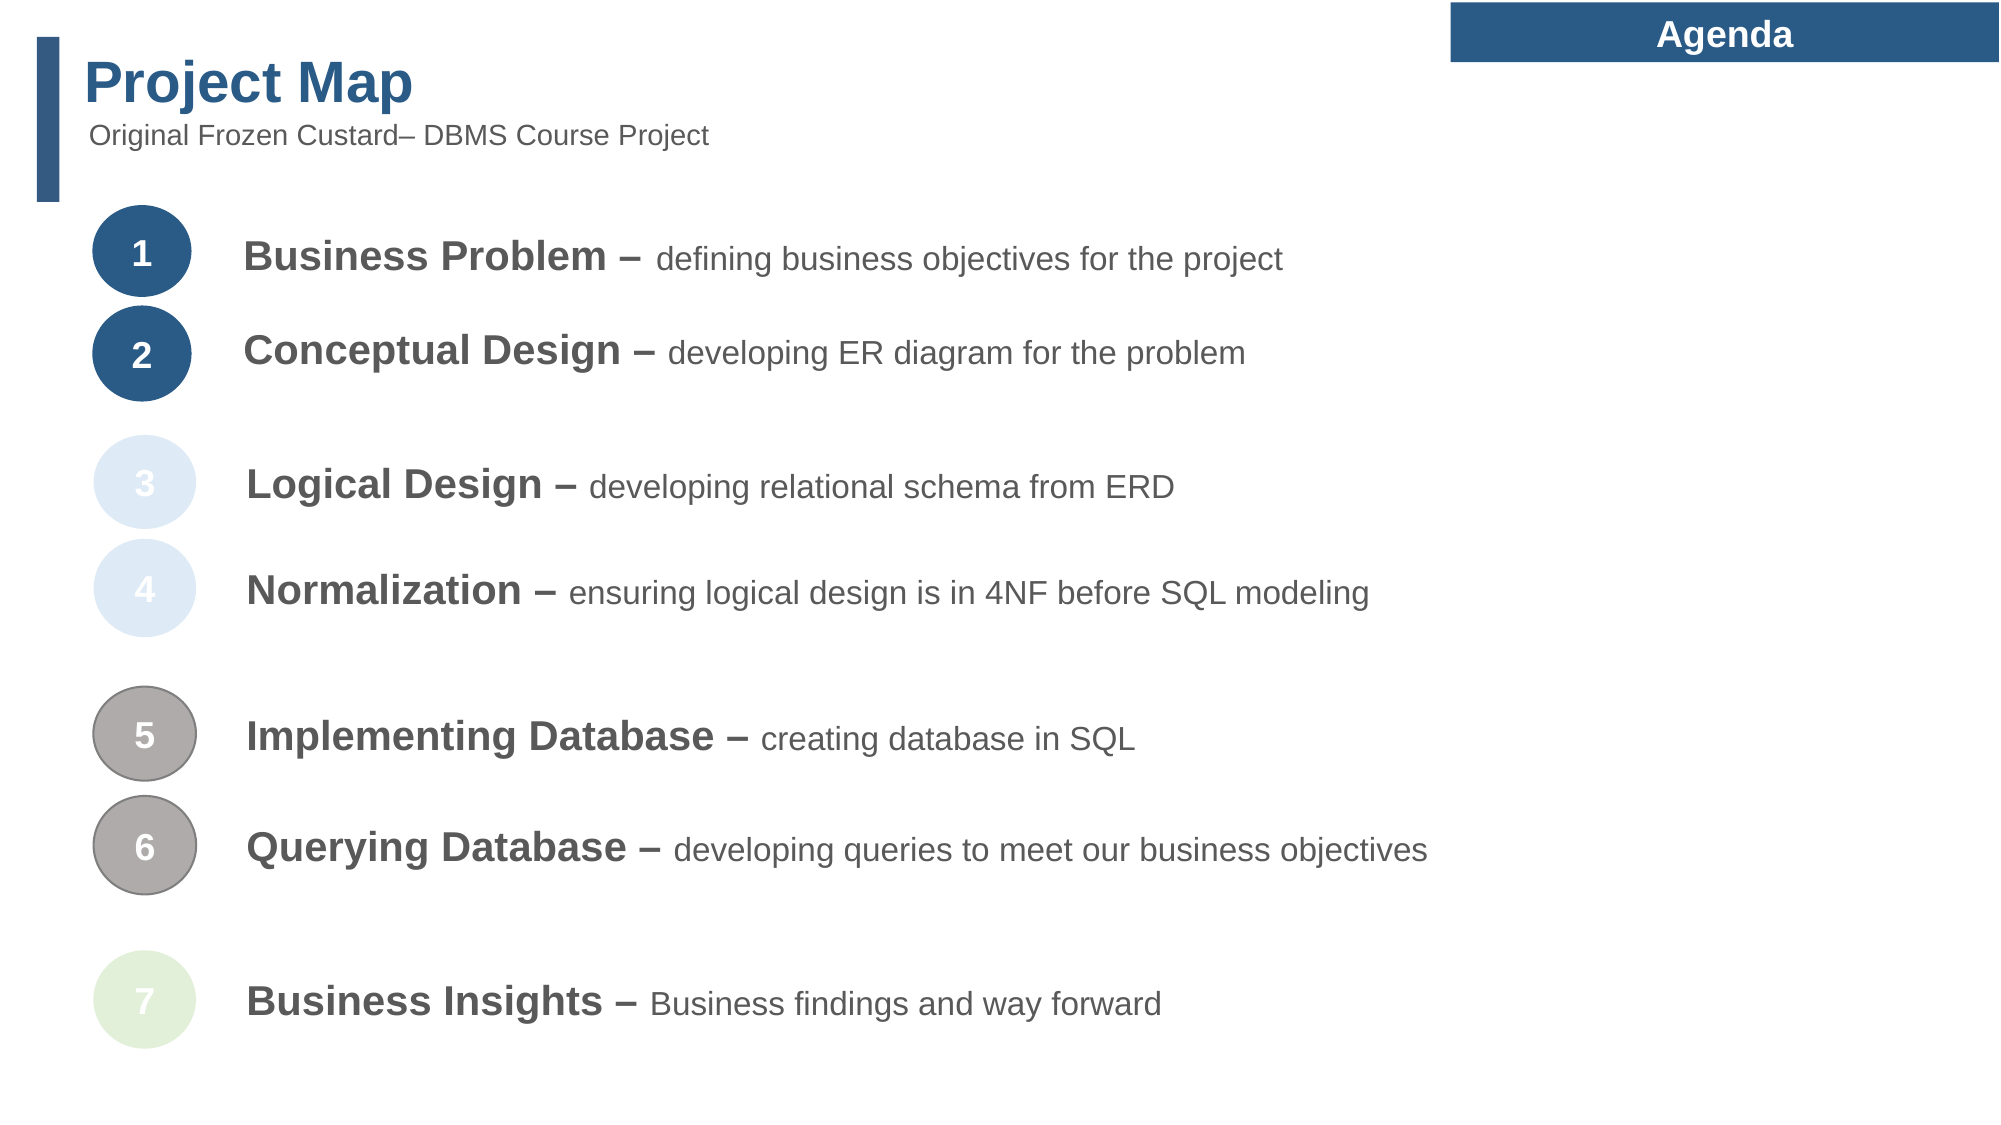

1

Agenda

Project Map
Original Frozen Custard– DBMS Course Project
1
Business Problem – defining business objectives for the project
2
Conceptual Design – developing ER diagram for the problem
3
Logical Design – developing relational schema from ERD
4
Normalization – ensuring logical design is in 4NF before SQL modeling
5
Implementing Database – creating database in SQL
6
Querying Database – developing queries to meet our business objectives
7
Business Insights – Business findings and way forward